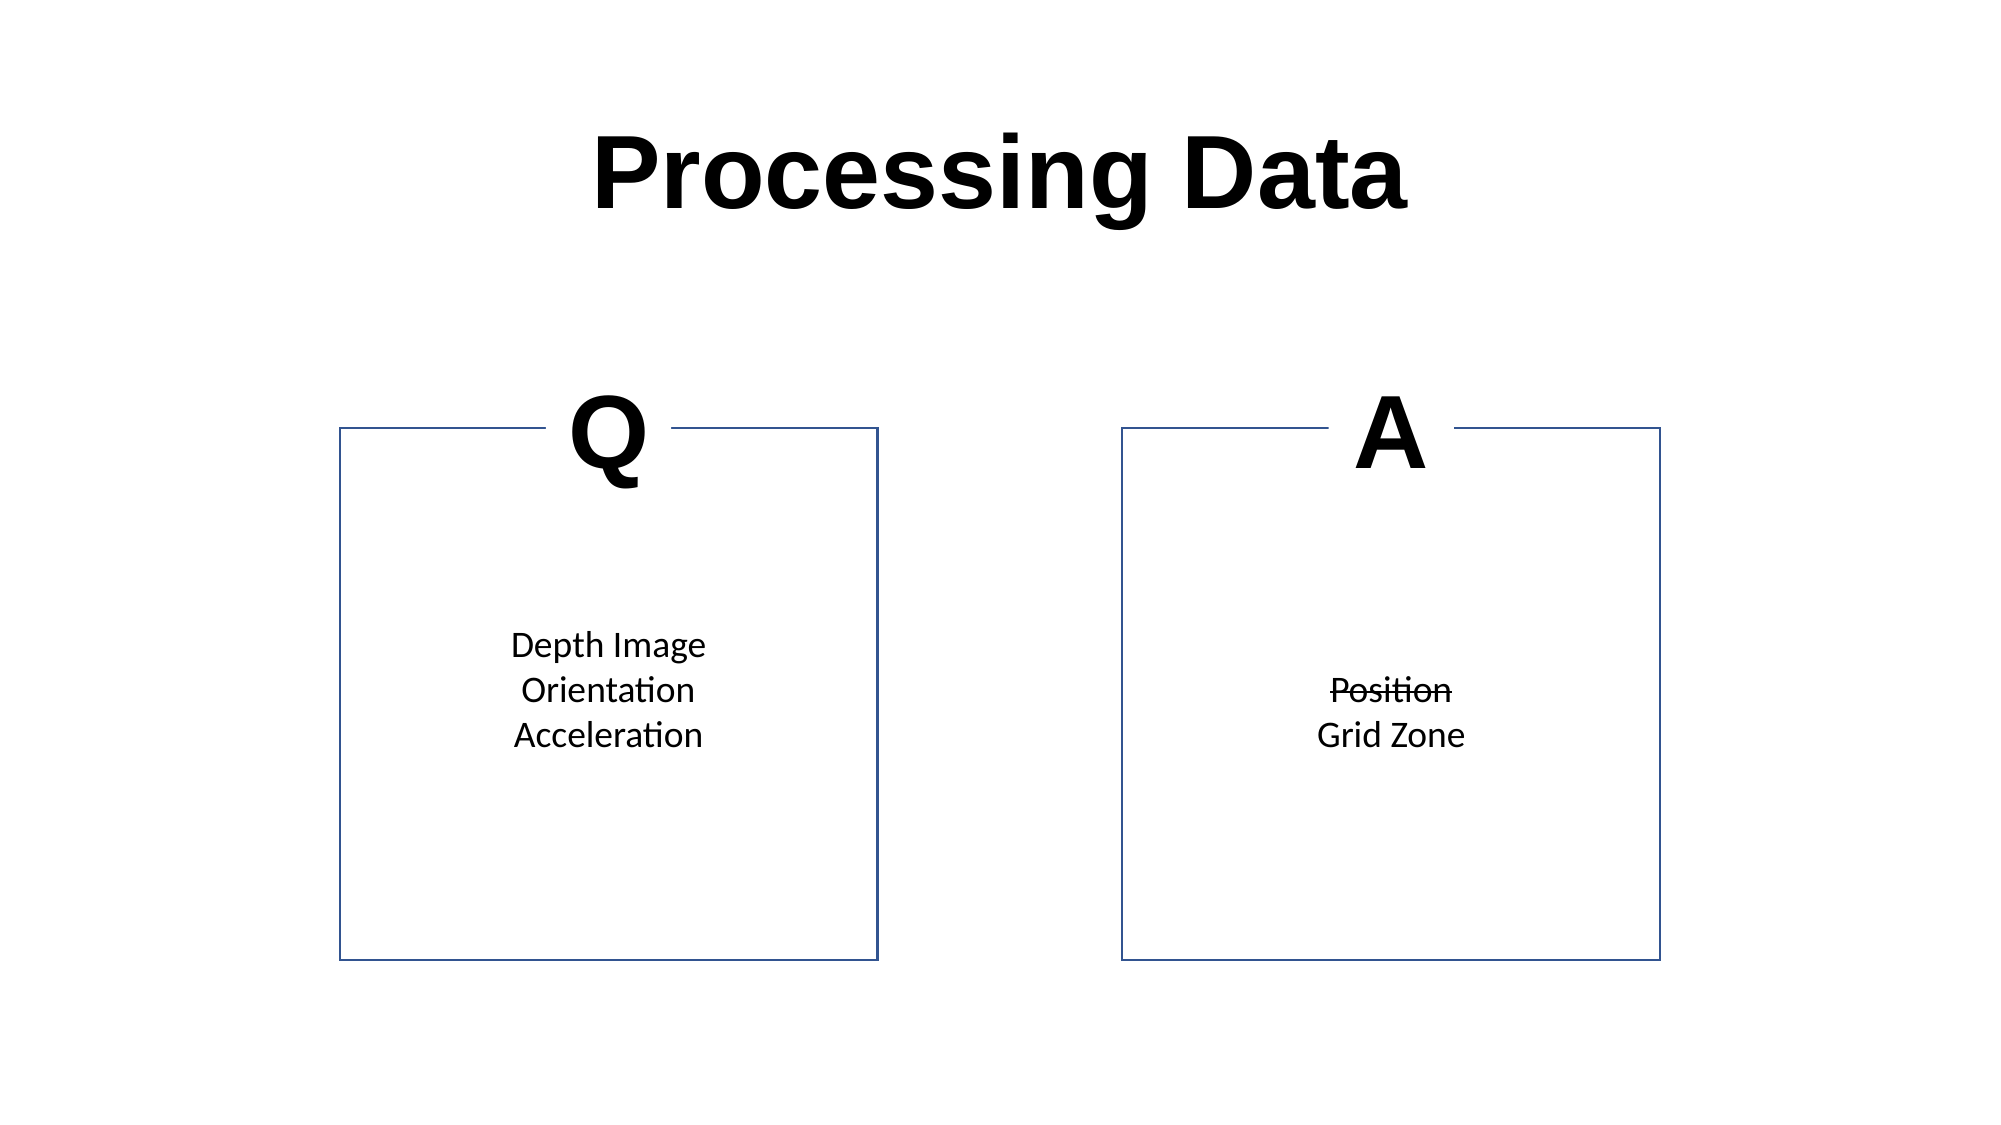

Processing Data
Q
A

Depth Image
Orientation
Acceleration
Position
Grid Zone